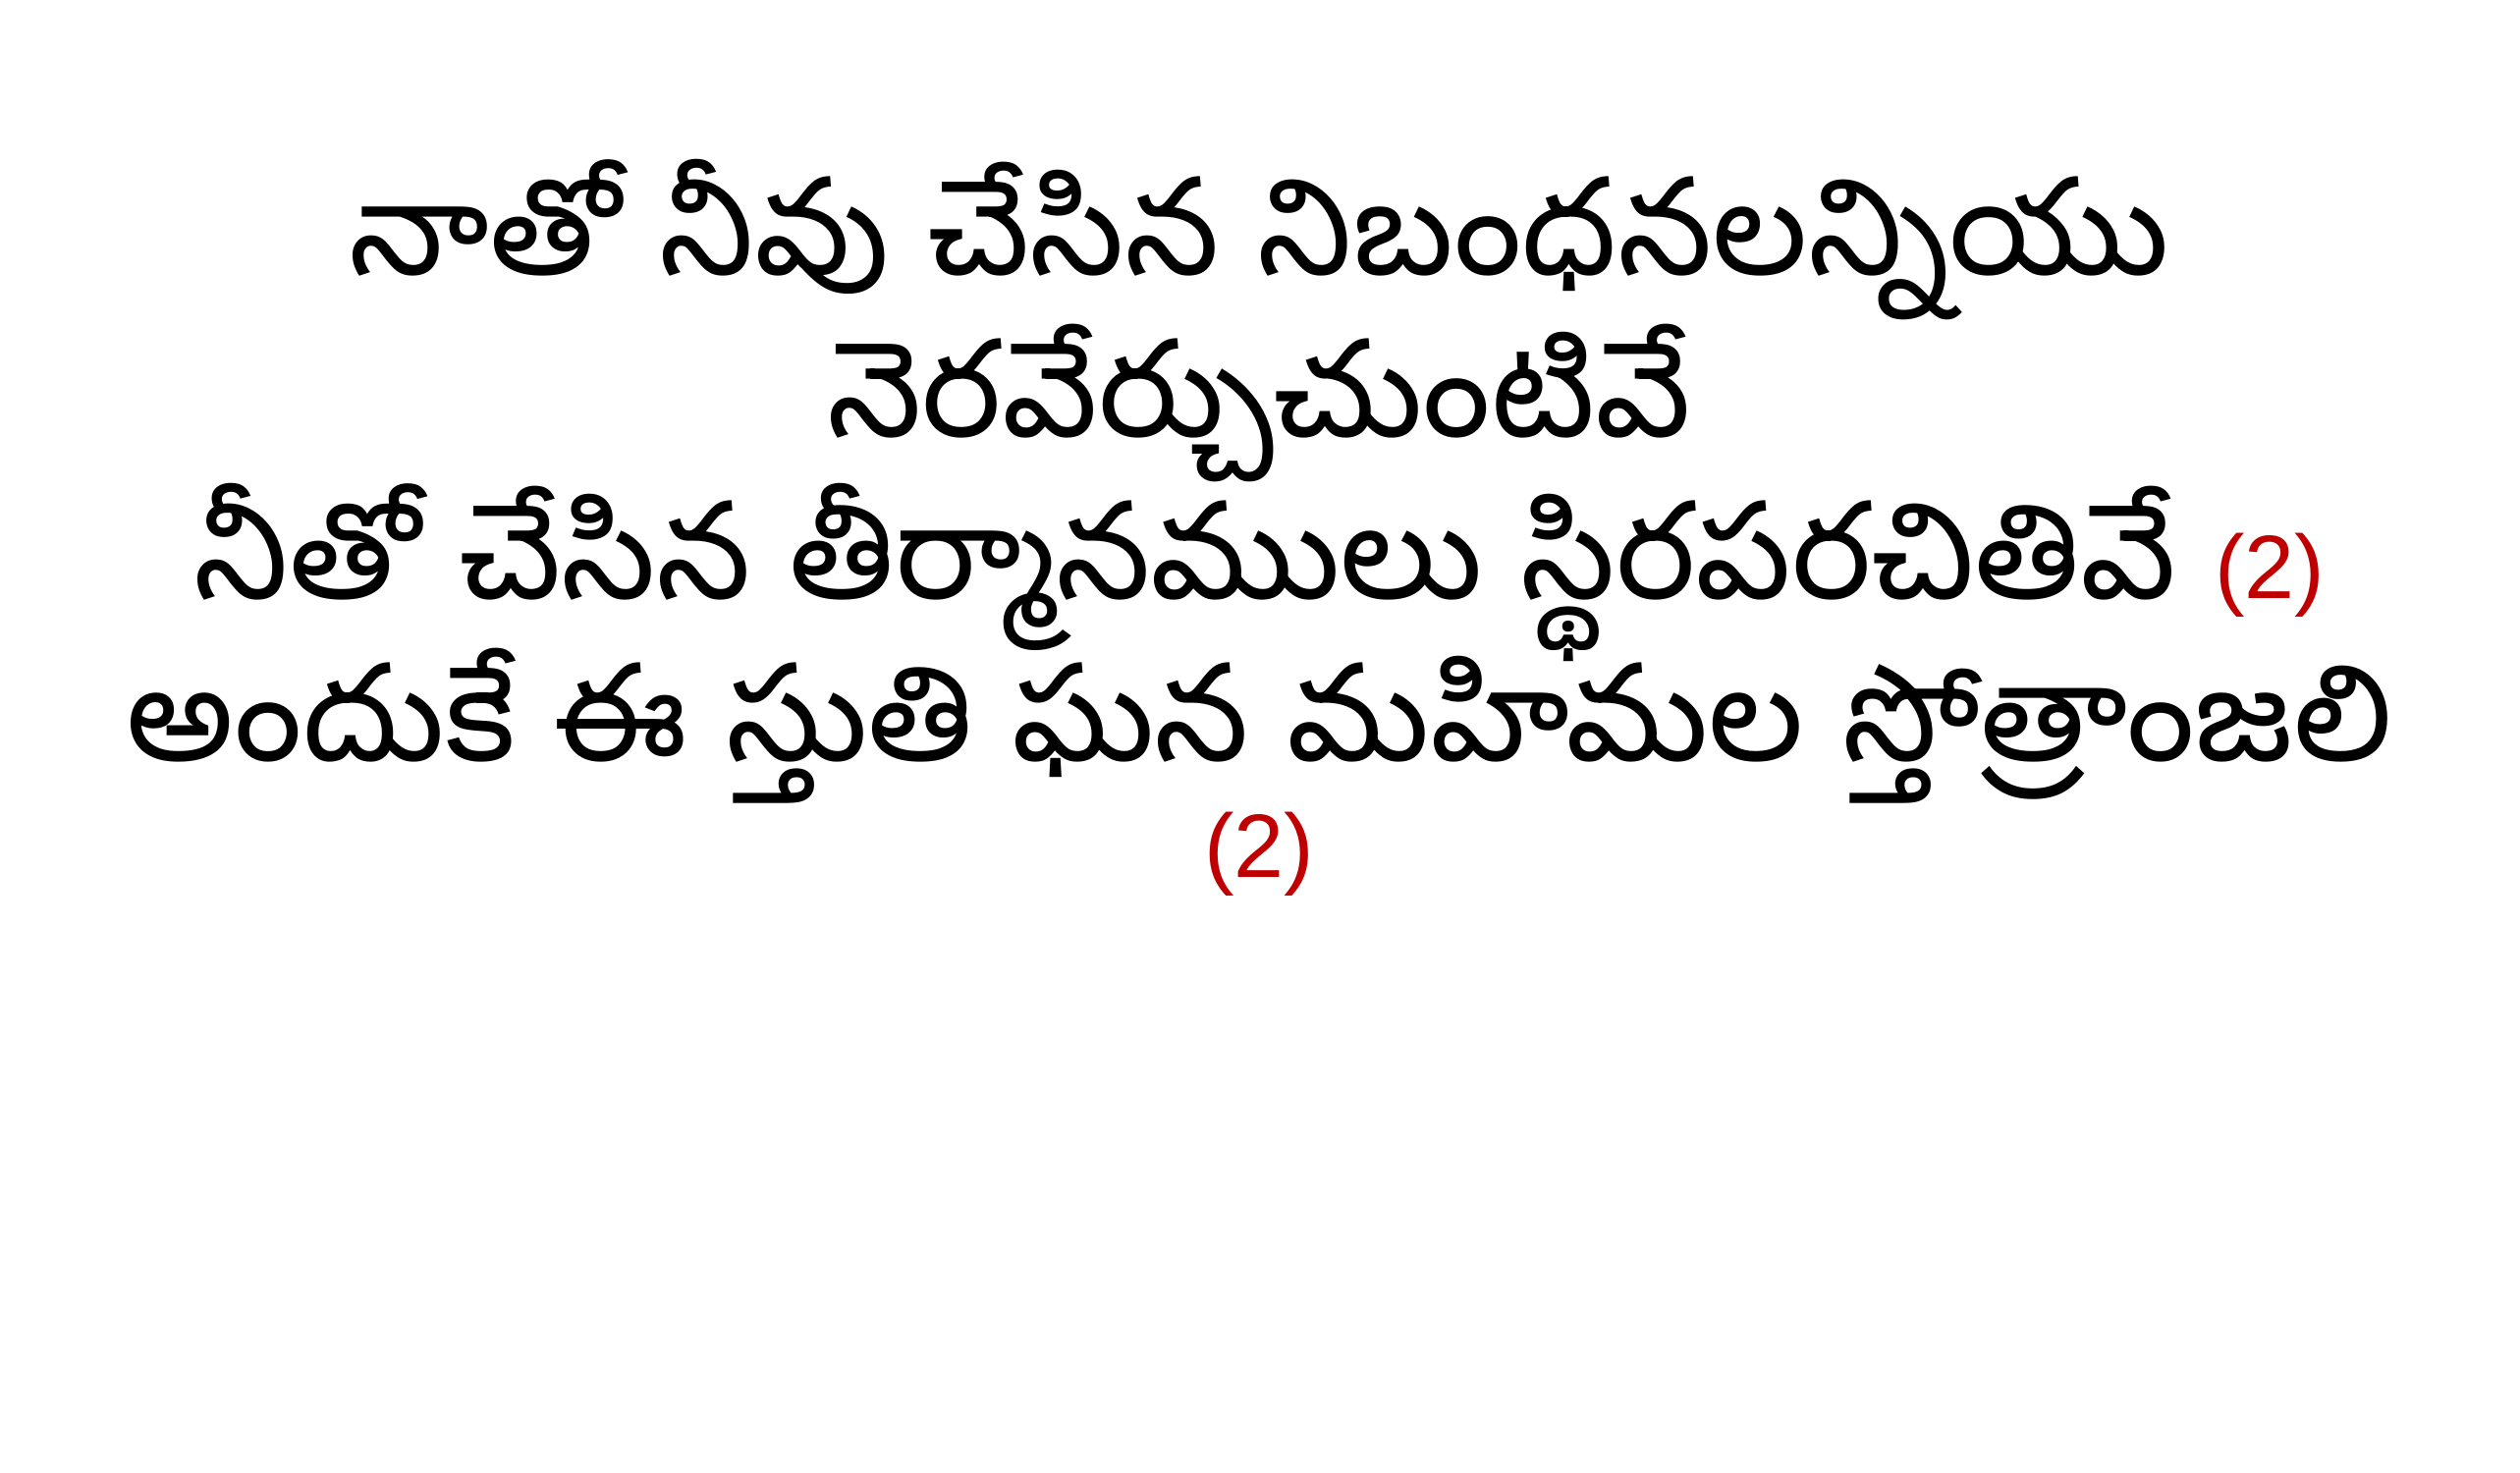

నాతో నీవు చేసిన నిబంధనలన్నియు నెరవేర్చుచుంటివే
నీతో చేసిన తీర్మానములు స్థిరపరచితివే (2)
అందుకే ఈ స్తుతి ఘన మహిమల స్తోత్రాంజలి (2)